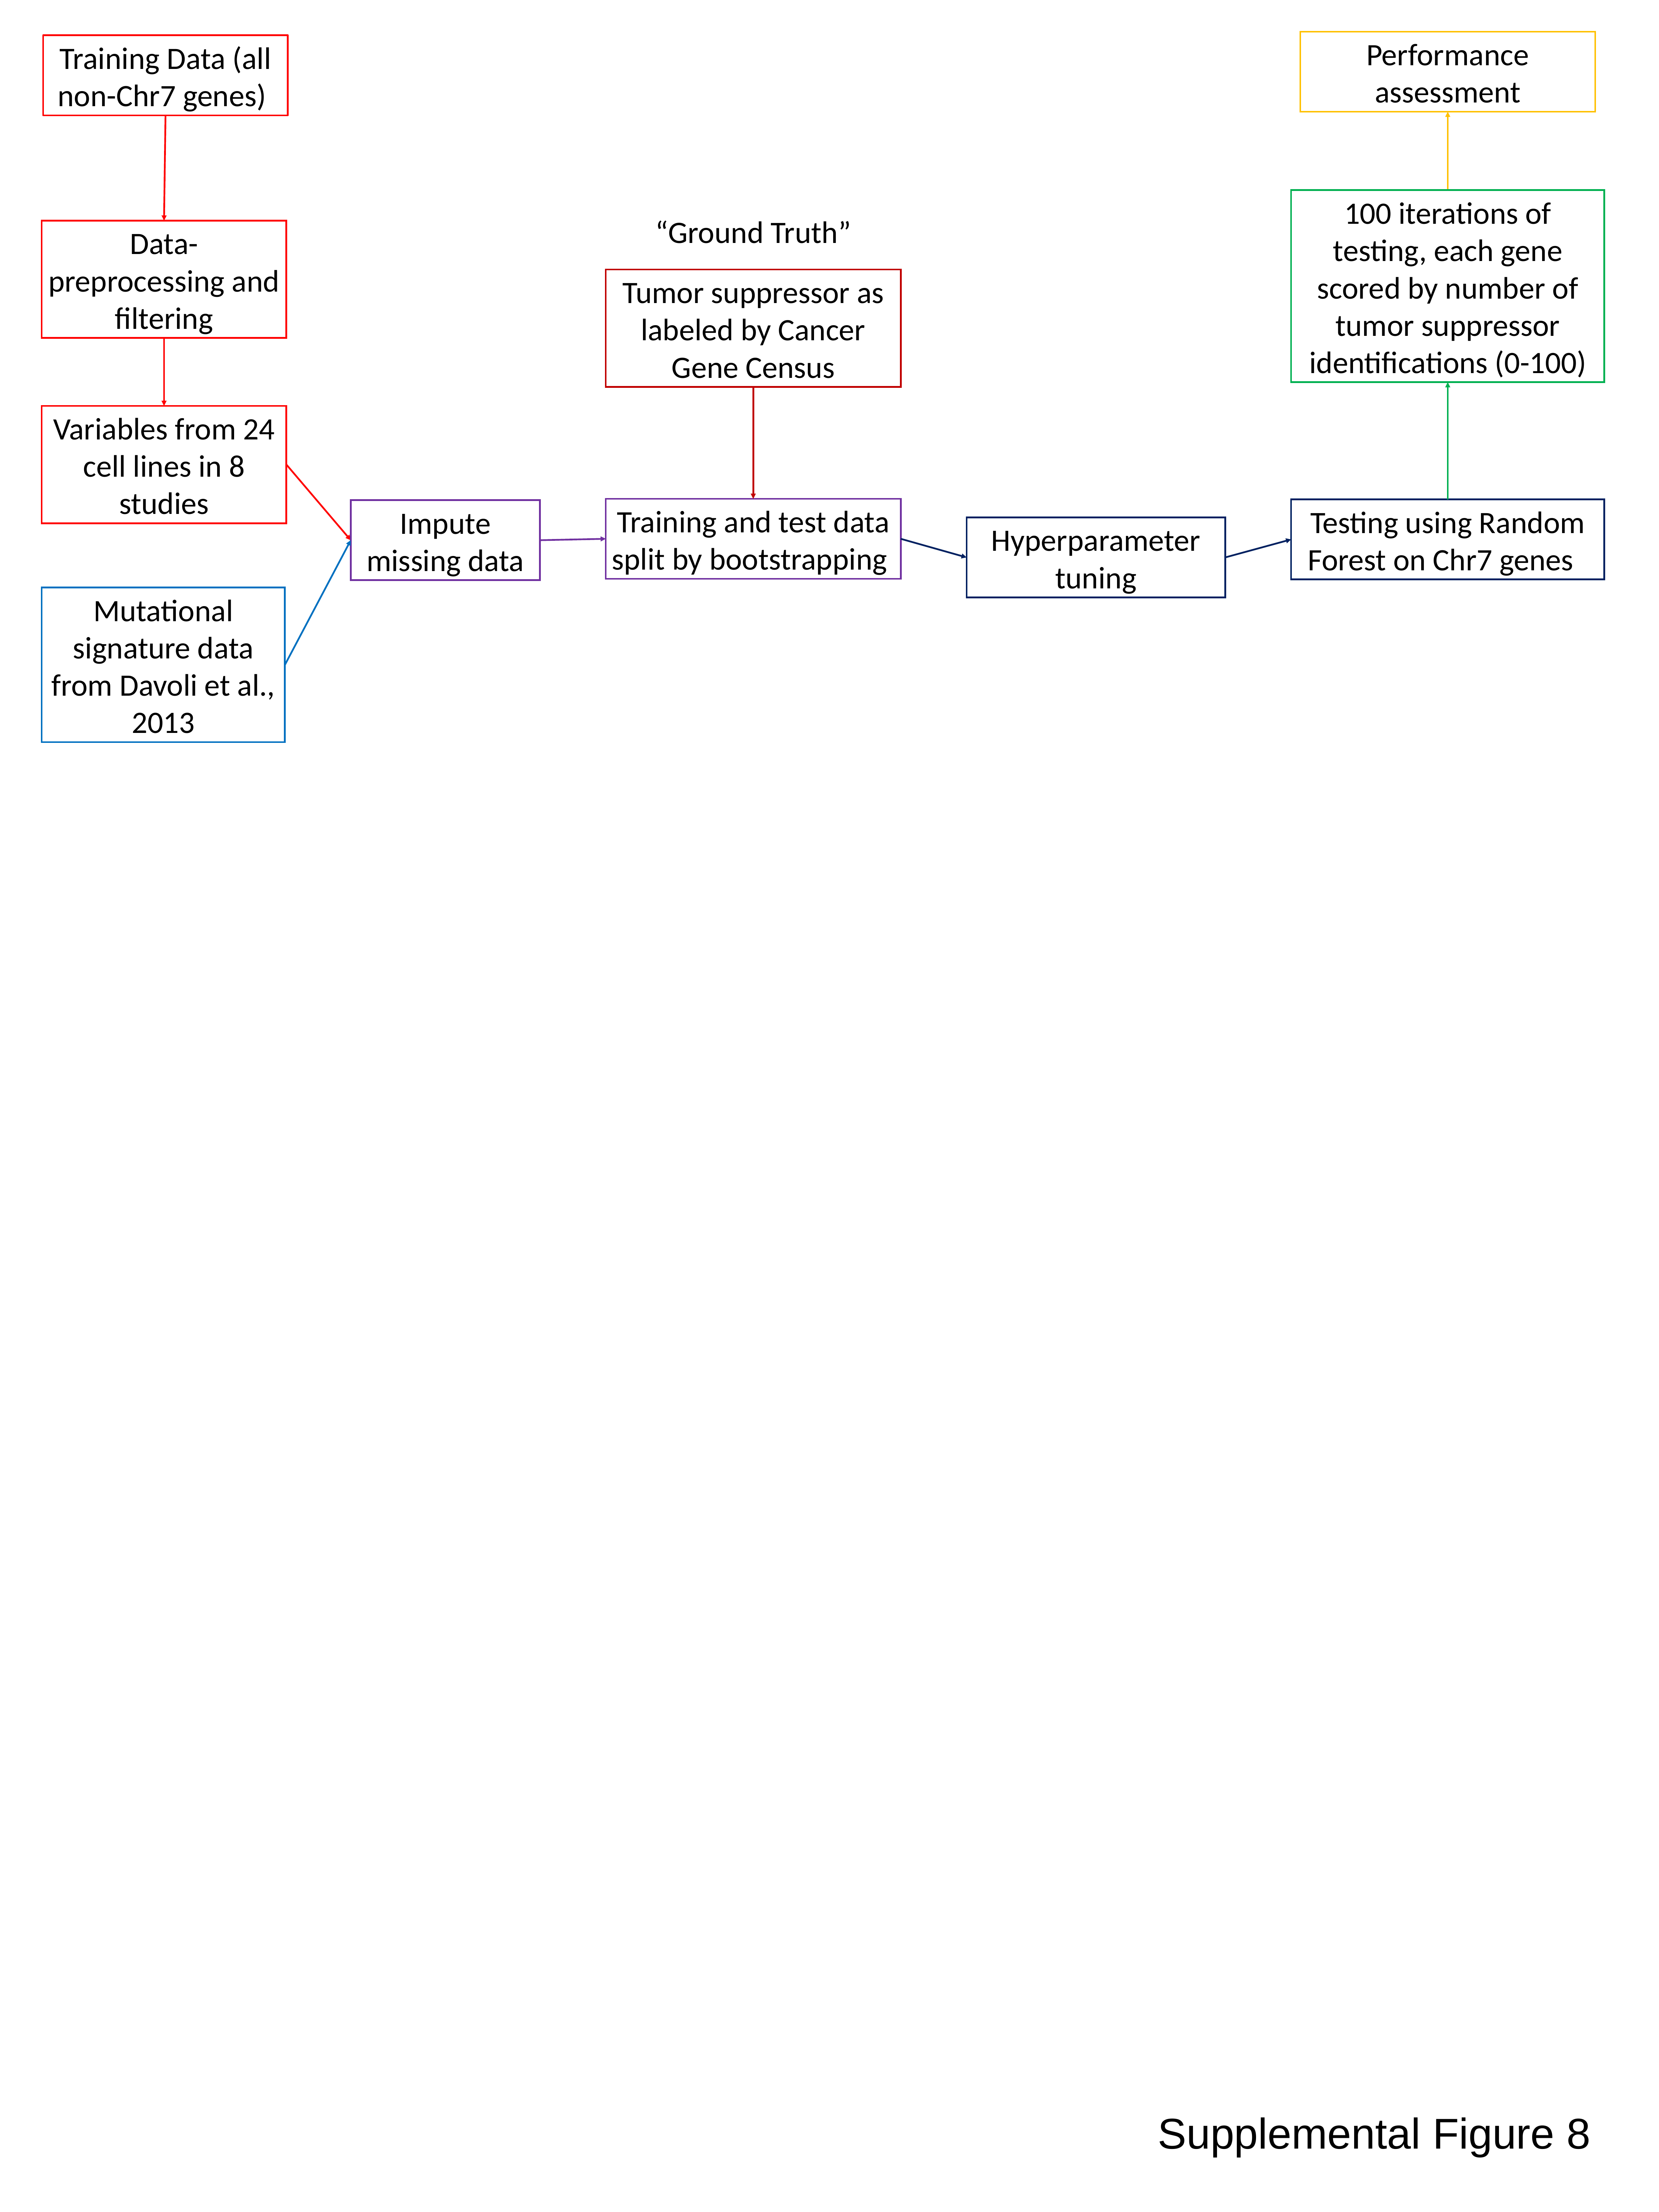

Performance assessment
Training Data (all non-Chr7 genes)
100 iterations of testing, each gene scored by number of tumor suppressor identifications (0-100)
“Ground Truth”
Data-preprocessing and filtering
Tumor suppressor as labeled by Cancer Gene Census
Variables from 24 cell lines in 8 studies
Training and test data split by bootstrapping
Testing using Random Forest on Chr7 genes
Impute missing data
Hyperparameter tuning
Mutational signature data from Davoli et al., 2013
Supplemental Figure 8